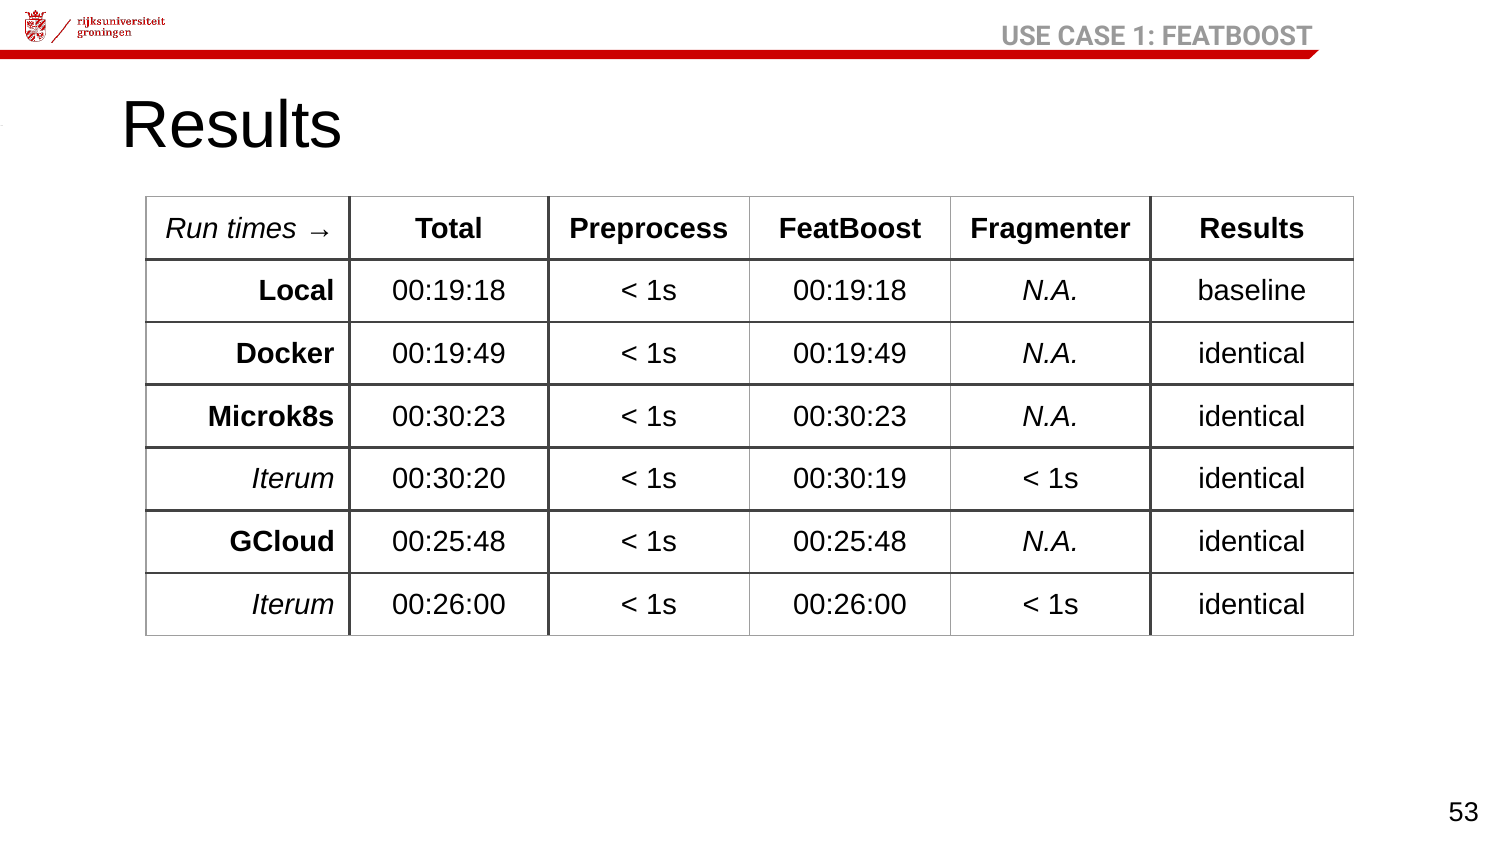

USE CASE 1: FEATBOOST
# Results
| Run times → | Total | Preprocess | FeatBoost | Fragmenter | Results |
| --- | --- | --- | --- | --- | --- |
| Local | 00:19:18 | < 1s | 00:19:18 | N.A. | baseline |
| Docker | 00:19:49 | < 1s | 00:19:49 | N.A. | identical |
| Microk8s | 00:30:23 | < 1s | 00:30:23 | N.A. | identical |
| Iterum | 00:30:20 | < 1s | 00:30:19 | < 1s | identical |
| GCloud | 00:25:48 | < 1s | 00:25:48 | N.A. | identical |
| Iterum | 00:26:00 | < 1s | 00:26:00 | < 1s | identical |
53